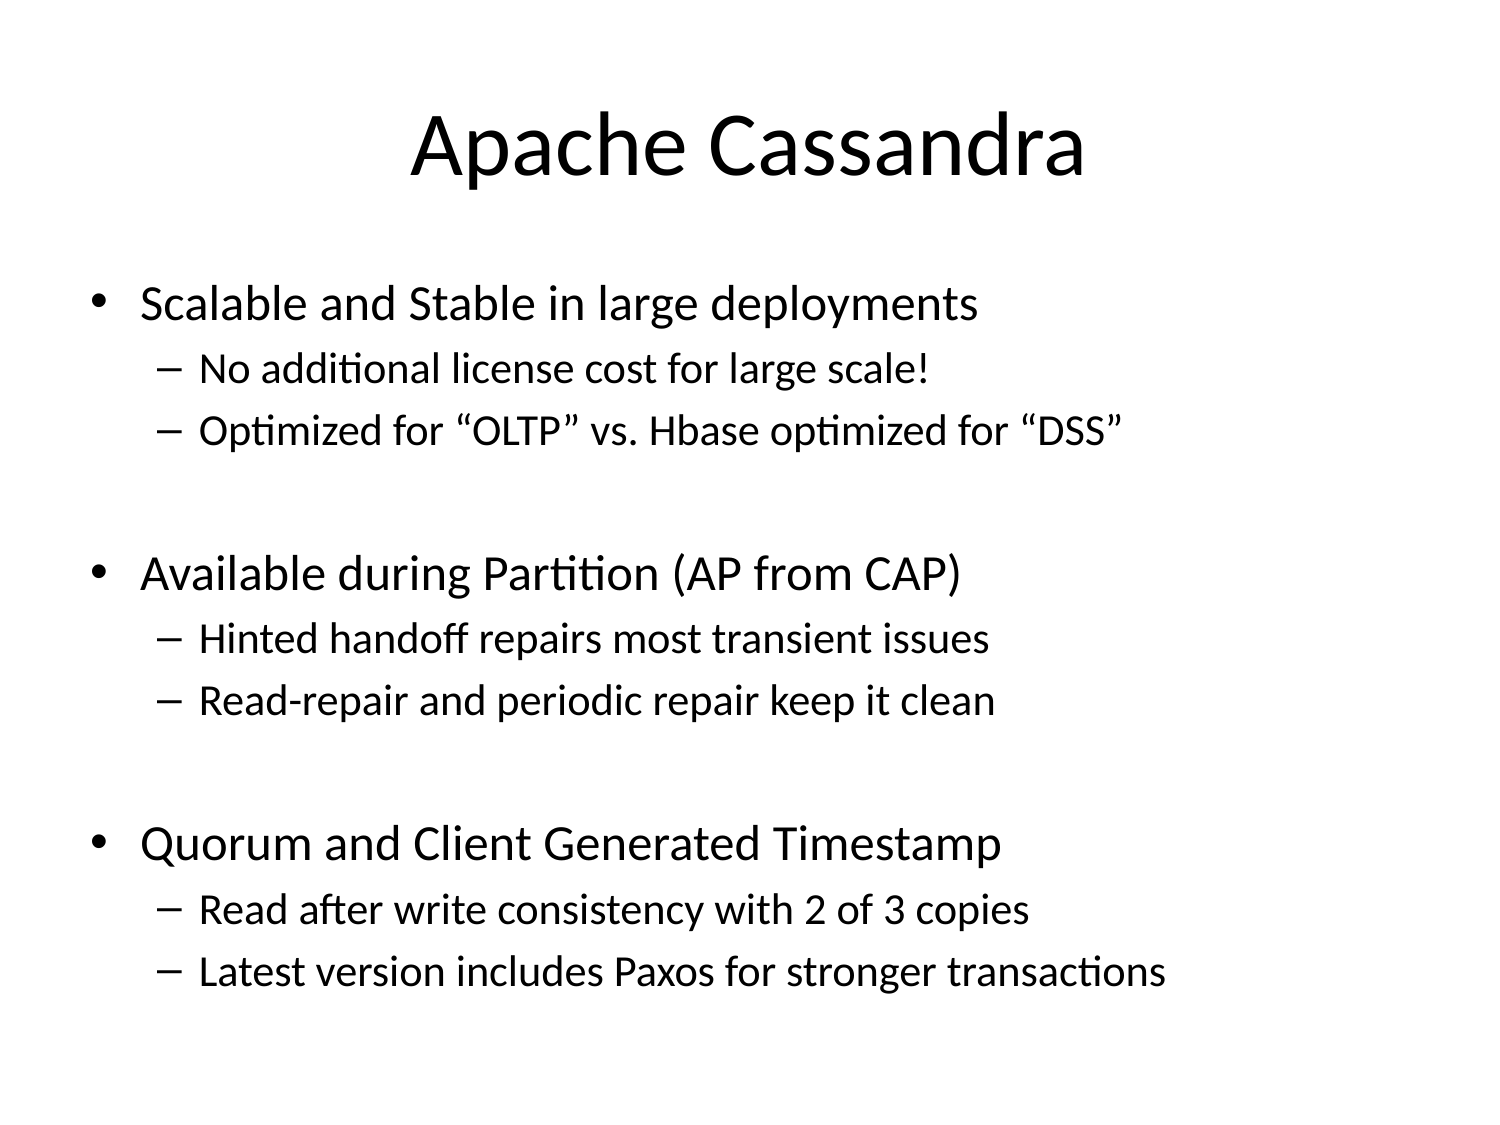

# Apache Cassandra
Scalable and Stable in large deployments
No additional license cost for large scale!
Optimized for “OLTP” vs. Hbase optimized for “DSS”

Available during Partition (AP from CAP)
Hinted handoff repairs most transient issues
Read-repair and periodic repair keep it clean

Quorum and Client Generated Timestamp
Read after write consistency with 2 of 3 copies
Latest version includes Paxos for stronger transactions